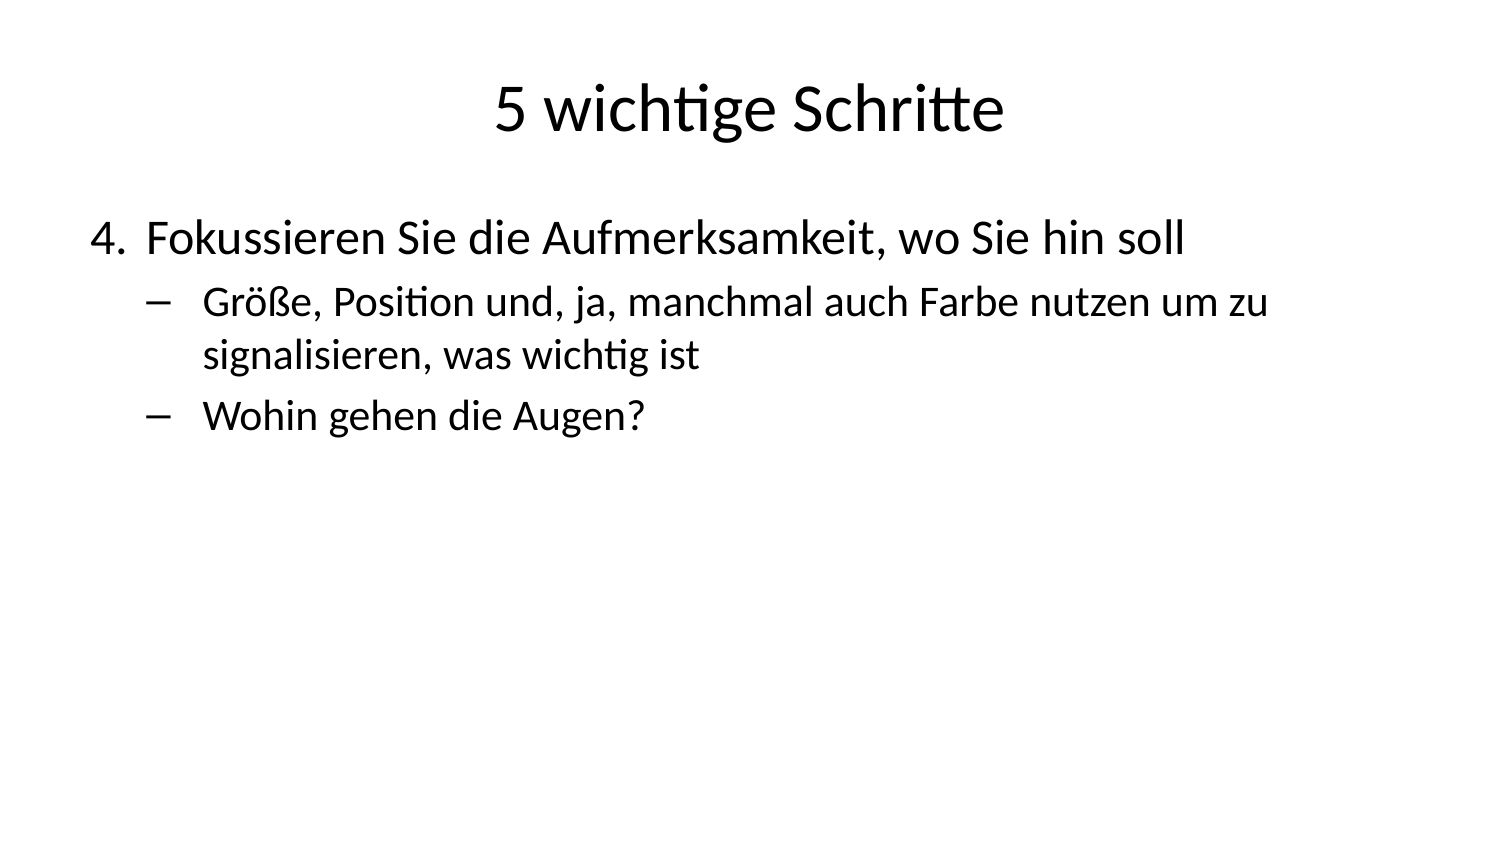

# 5 wichtige Schritte
Fokussieren Sie die Aufmerksamkeit, wo Sie hin soll
Größe, Position und, ja, manchmal auch Farbe nutzen um zu signalisieren, was wichtig ist
Wohin gehen die Augen?